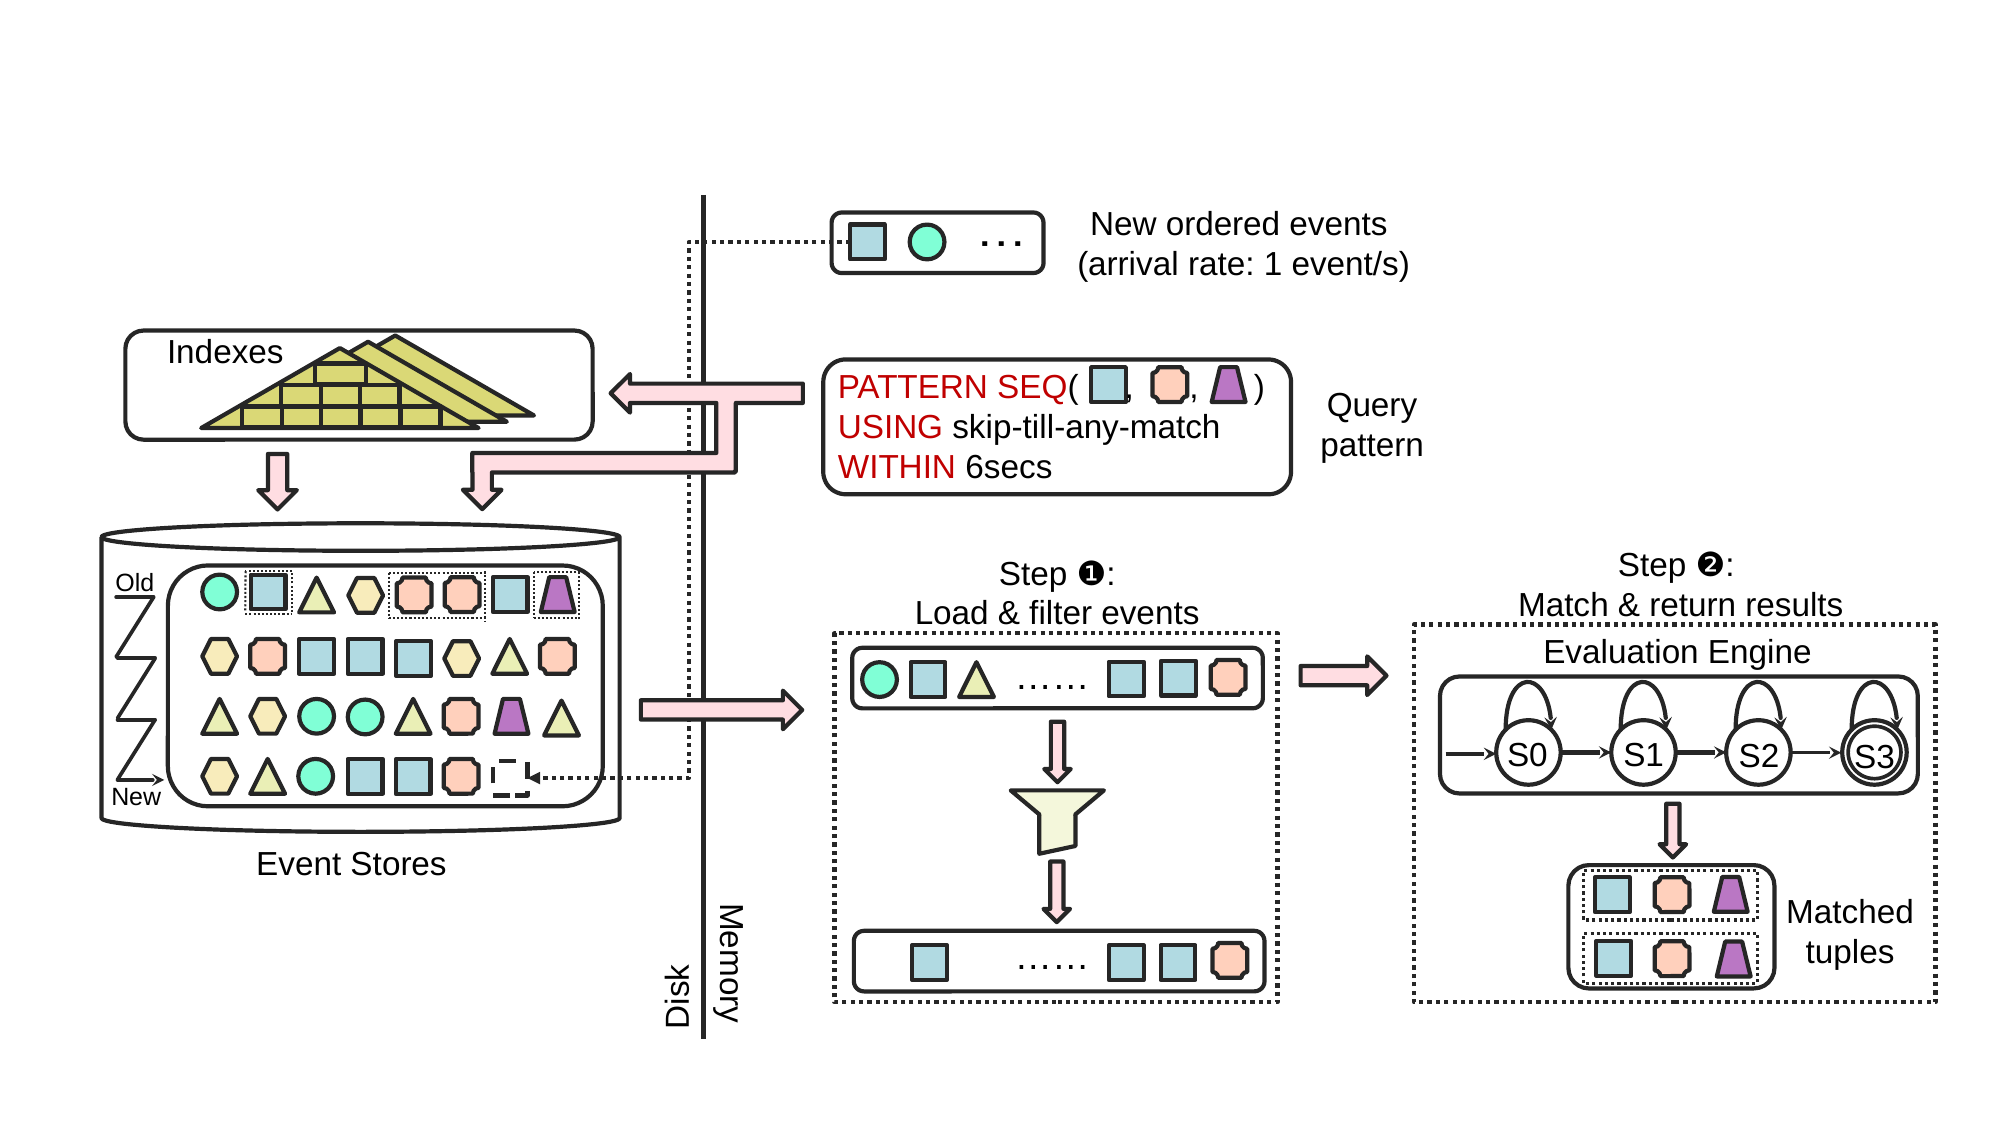

New ordered events
(arrival rate: 1 event/s)

.
.
.

Indexes

PATTERN SEQ(     ,      ,      )
USING skip-till-any-match
WITHIN 6secs

Query pattern

Step ❷:
Match & return results
Step ❶:
Load & filter events
Old

Evaluation Engine

……

S0
S1

S2
S3

New

Event Stores

Matched
tuples
……

Memory

Disk